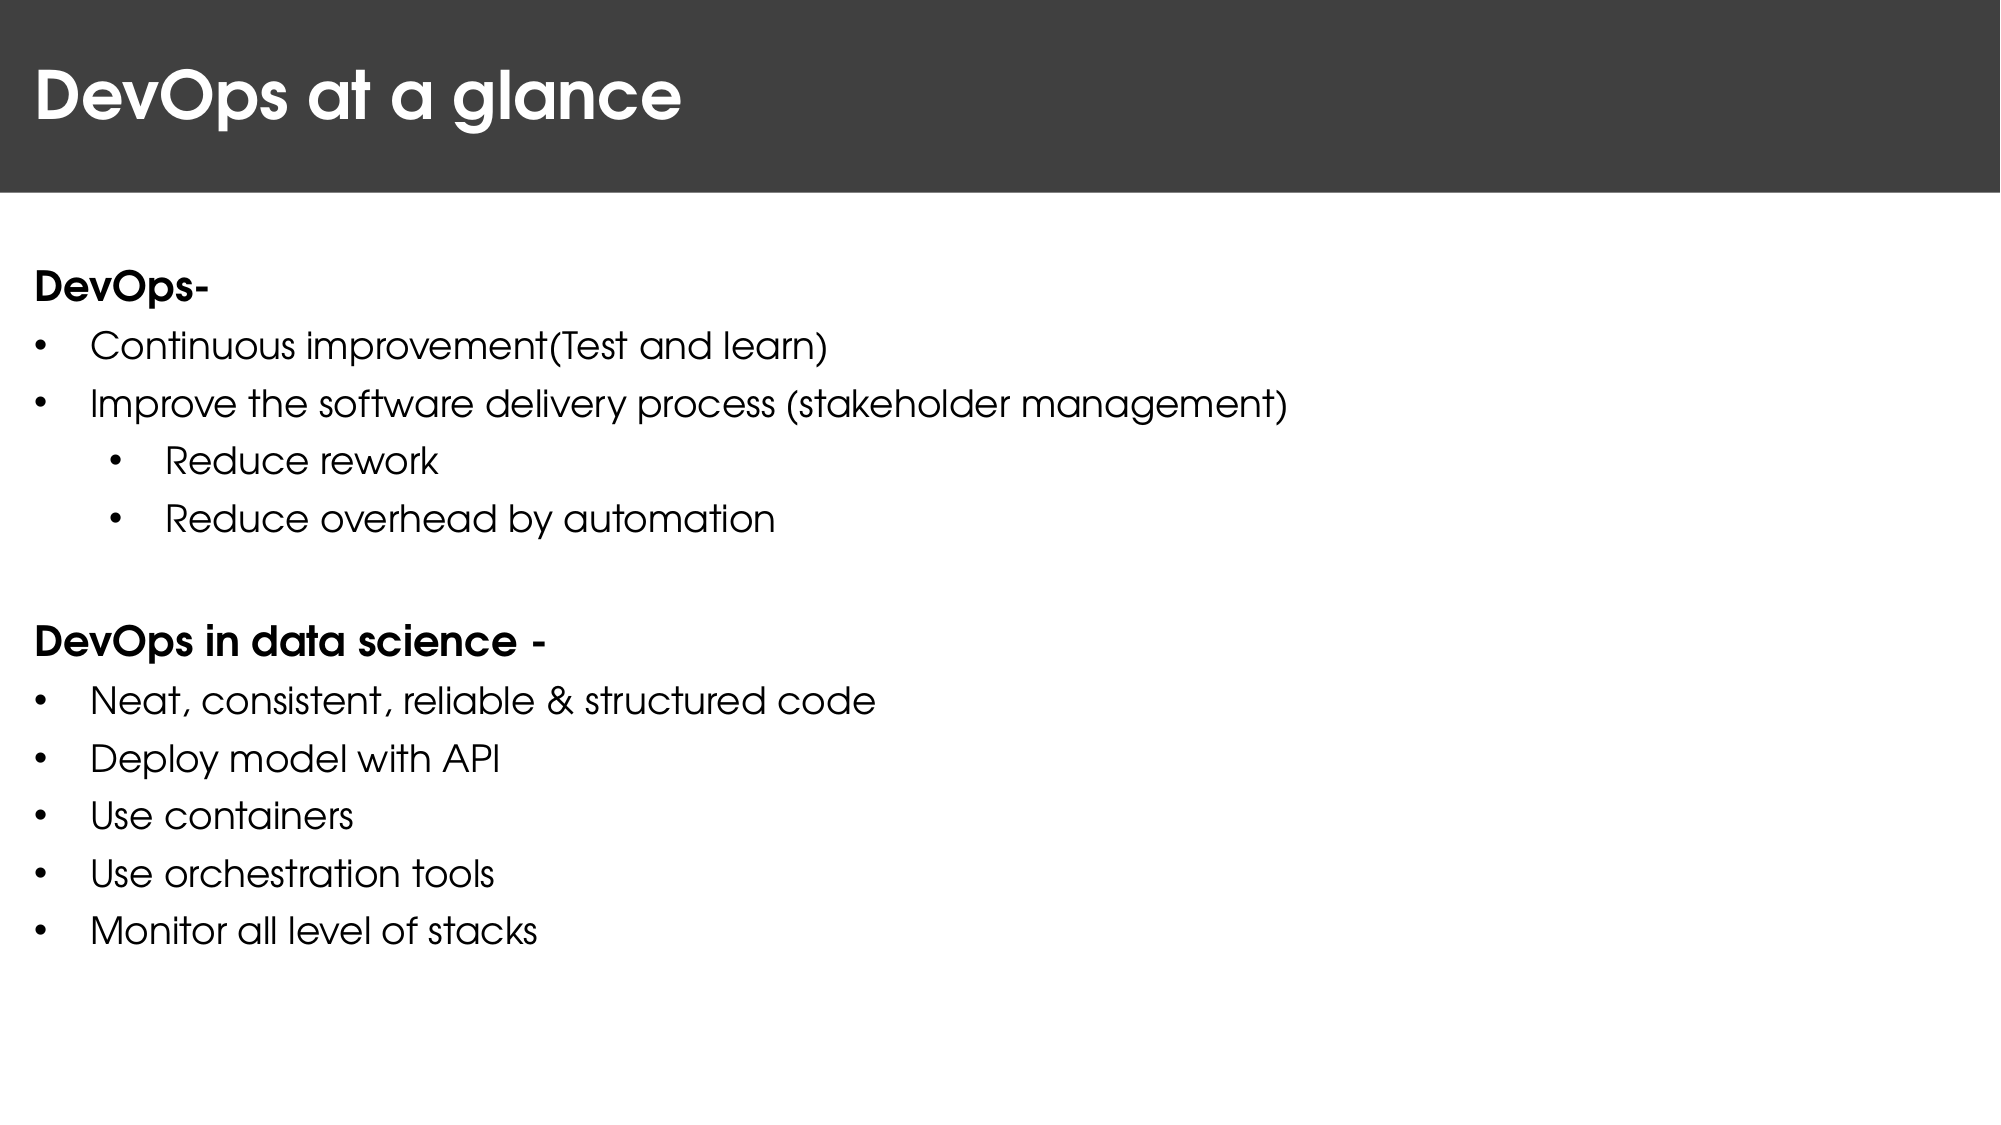

DevOps at a glance
DevOps-
Continuous improvement(Test and learn)
Improve the software delivery process (stakeholder management)
Reduce rework
Reduce overhead by automation

DevOps in data science -
Neat, consistent, reliable & structured code
Deploy model with API
Use containers
Use orchestration tools
Monitor all level of stacks